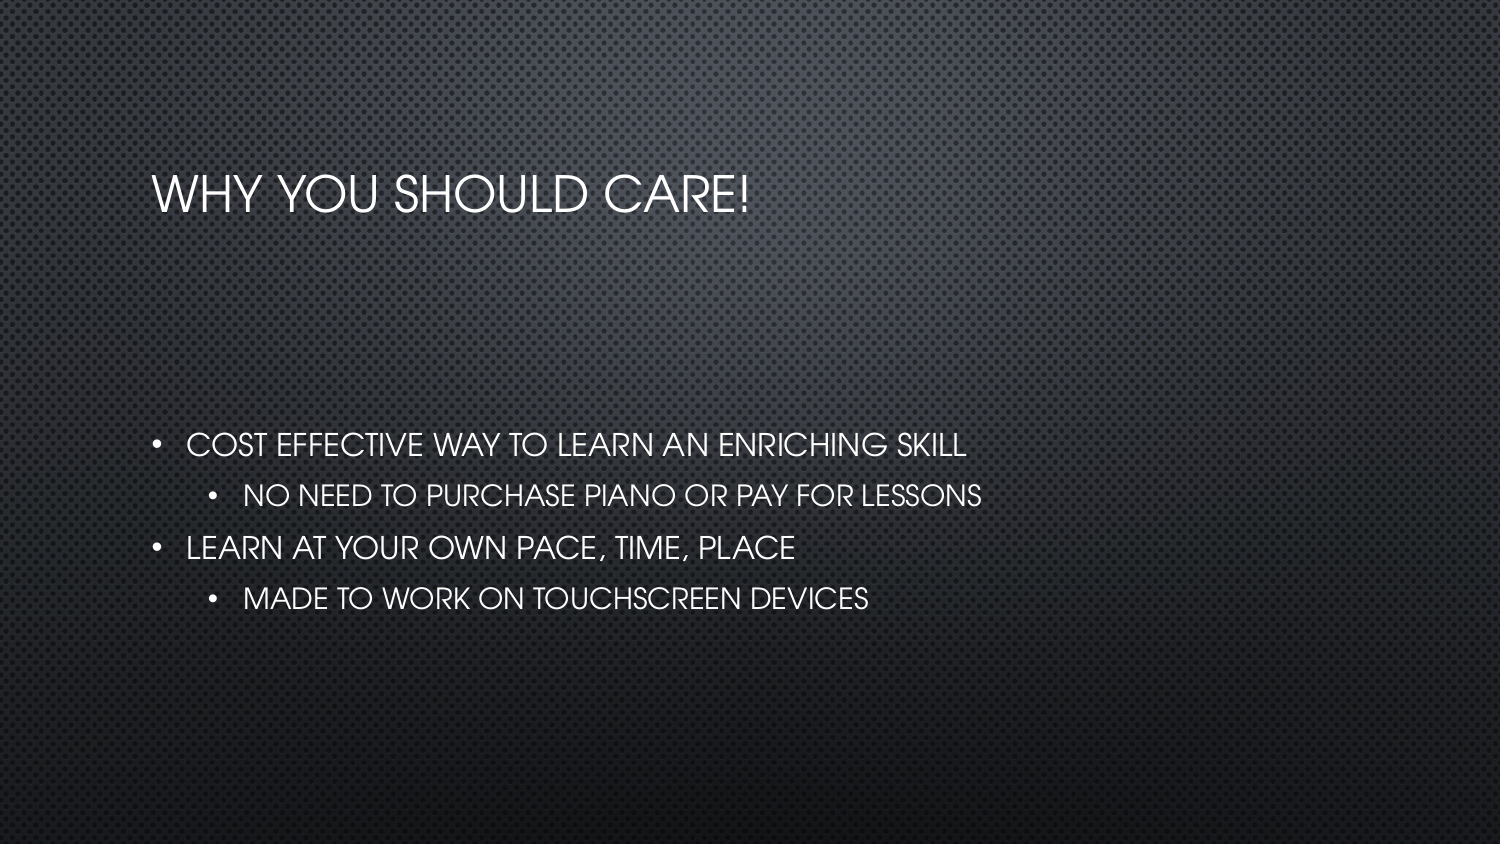

# Why You should care!
Cost effective way to learn an enriching skill
No need to purchase piano or pay for lessons
Learn at your own pace, time, place
Made to work on Touchscreen devices